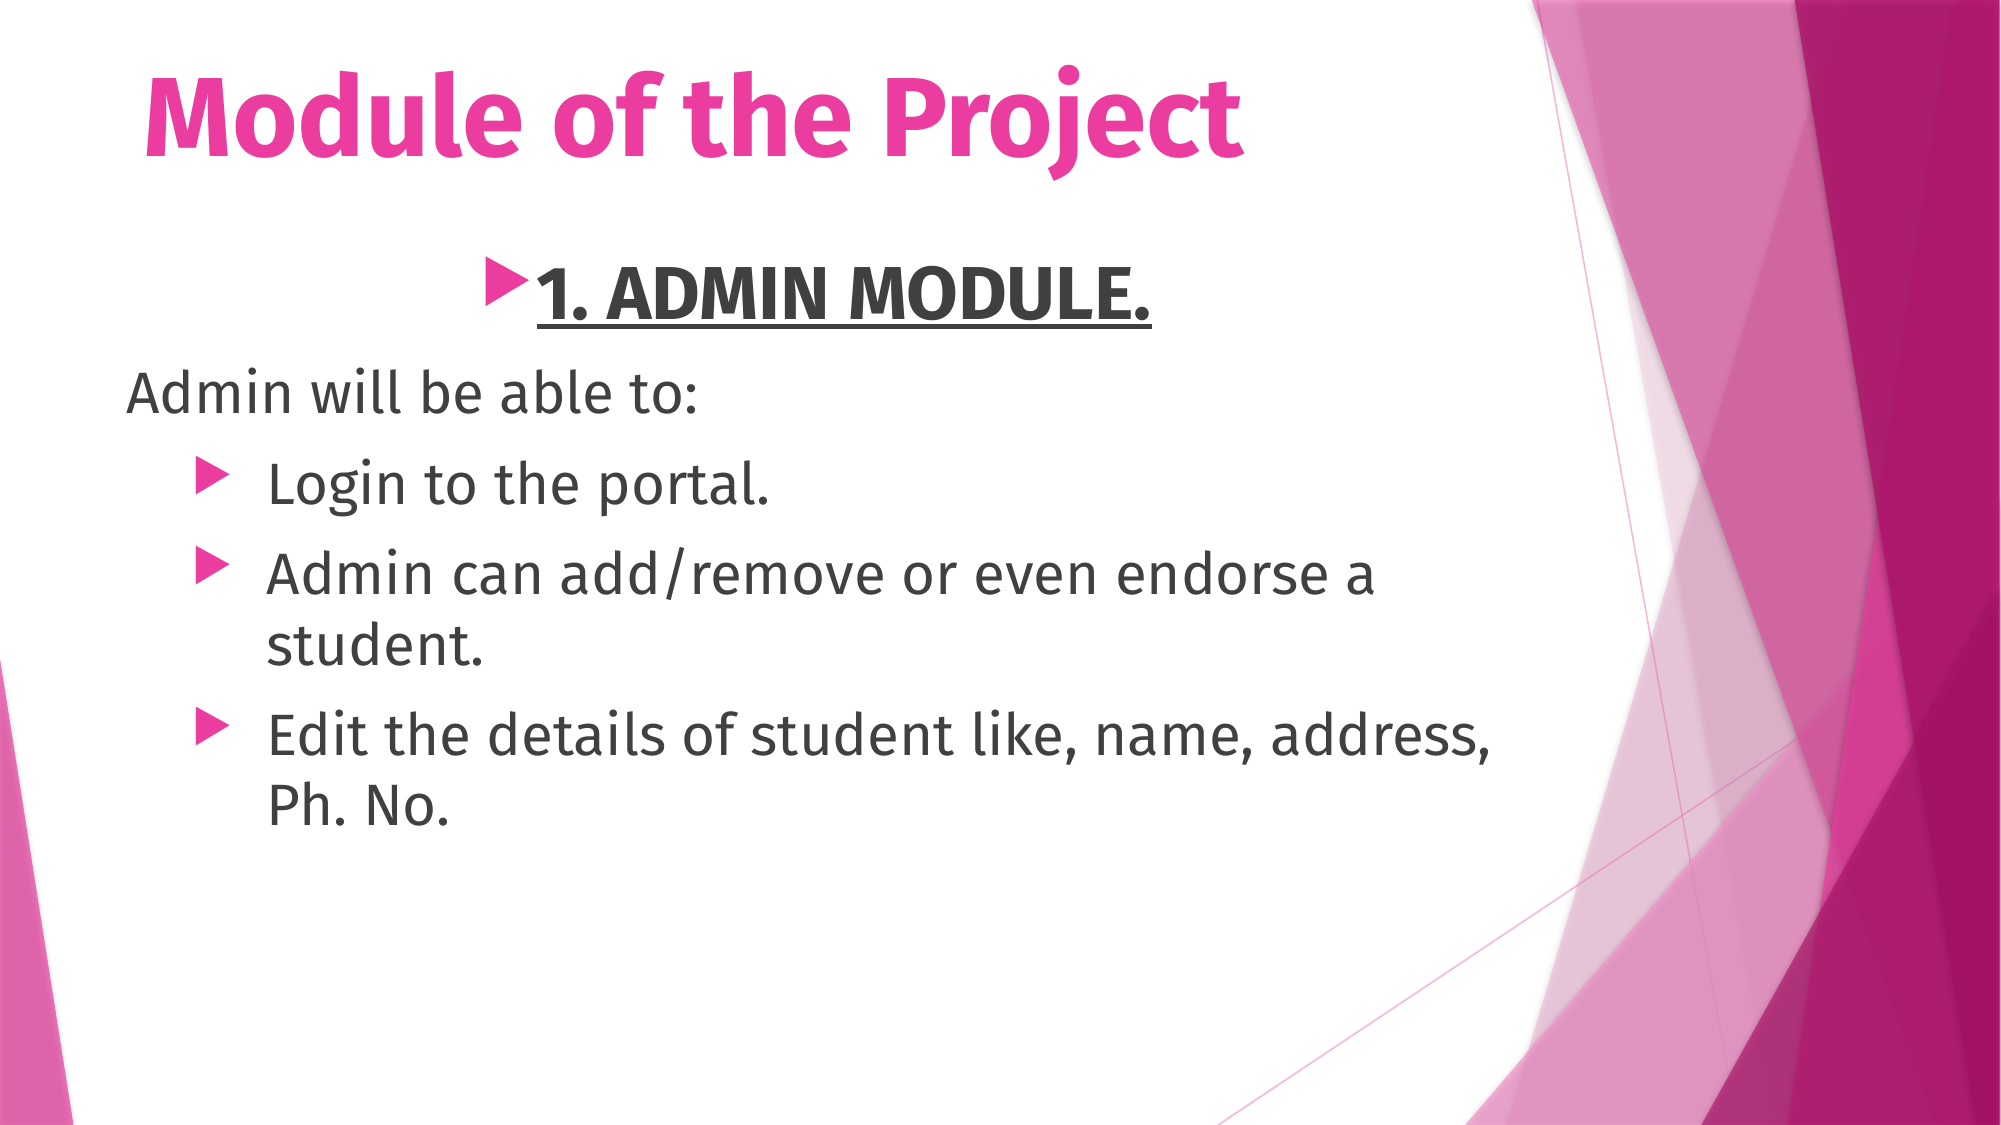

# Module of the Project
1. ADMIN MODULE.
Admin will be able to:
Login to the portal.
Admin can add/remove or even endorse a student.
Edit the details of student like, name, address, Ph. No.